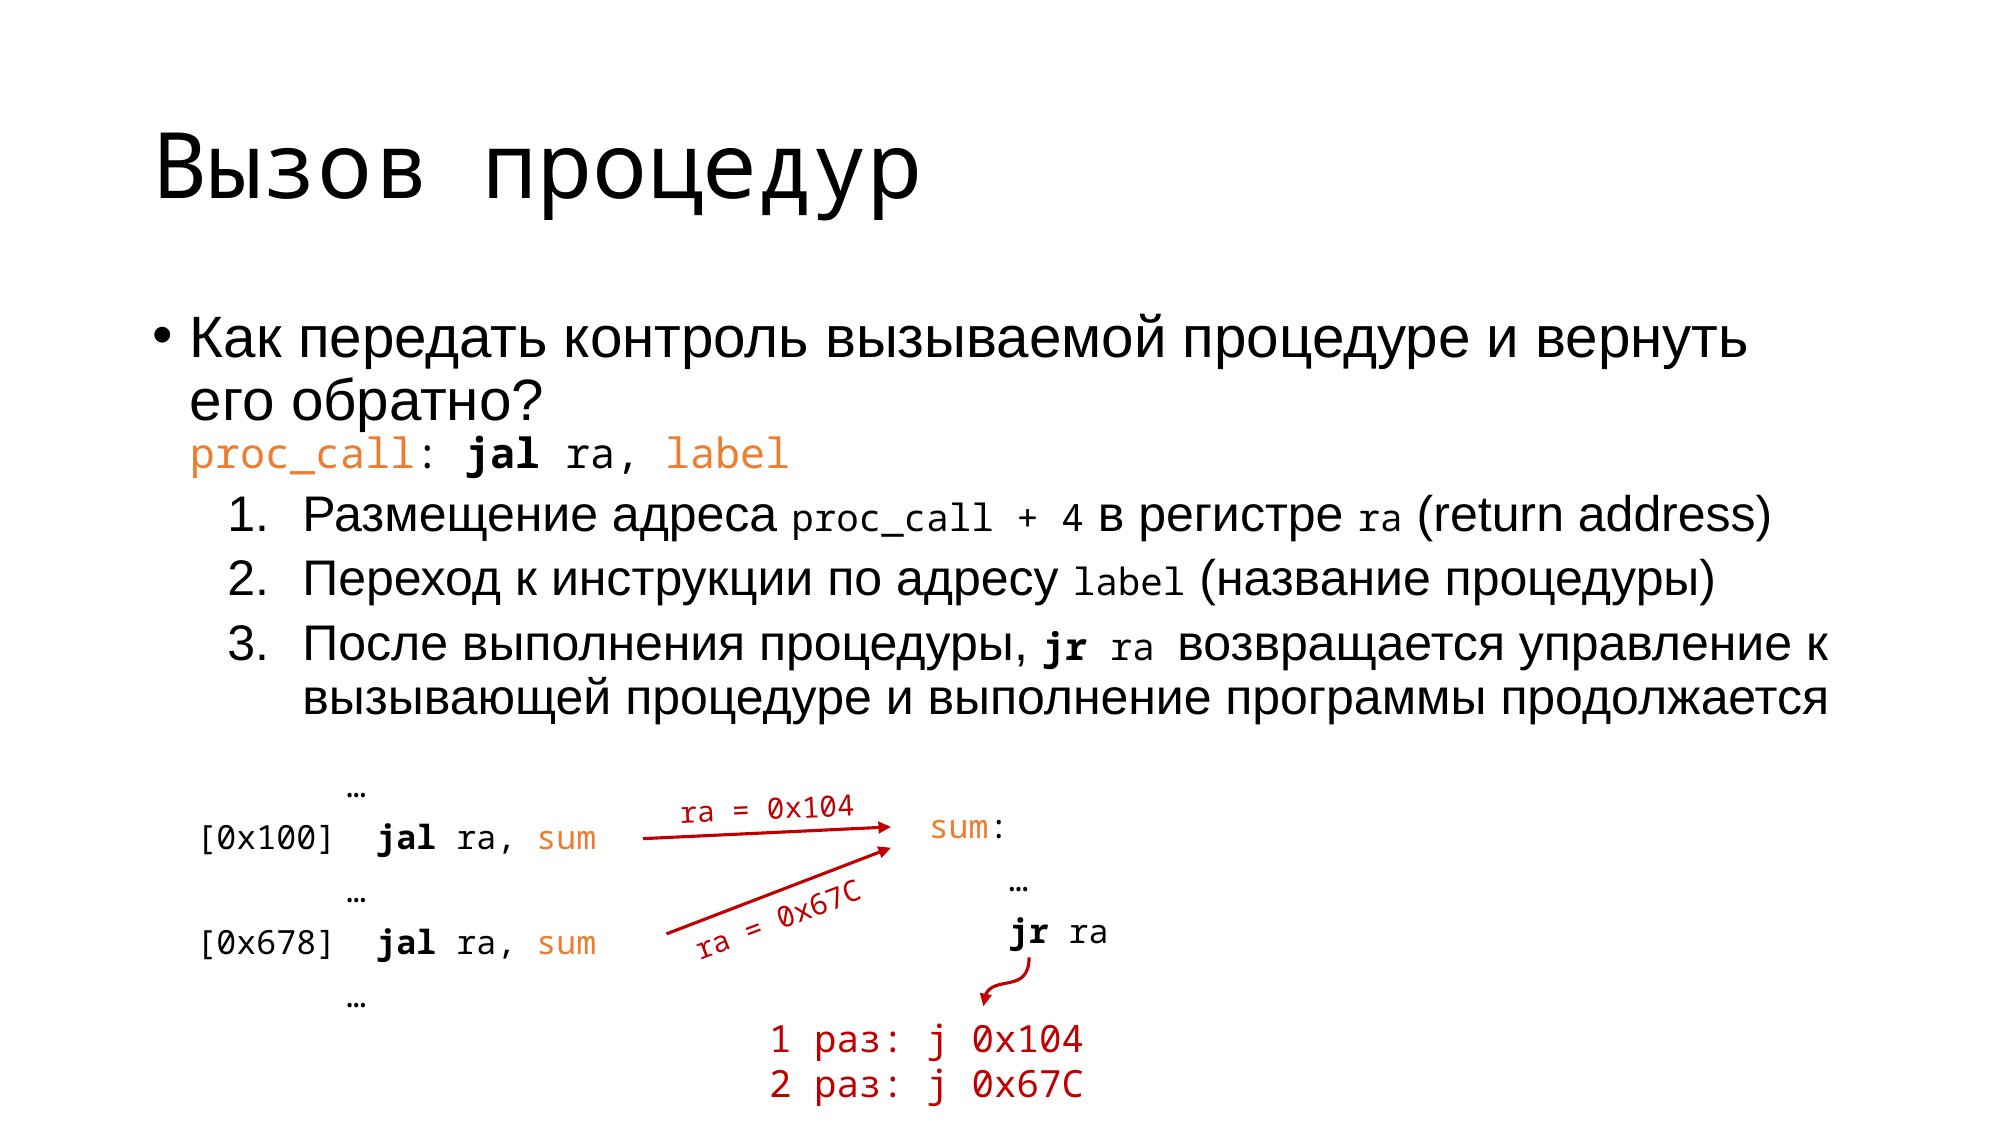

# Вызов процедур
Как передать контроль вызываемой процедуре и вернуть его обратно?
proc_call: jal ra, label
Размещение адреса proc_call + 4 в регистре ra (return address)
Переход к инструкции по адресу label (название процедуры)
После выполнения процедуры, jr ra возвращается управление к вызывающей процедуре и выполнение программы продолжается
	…
[0x100]  jal ra, sum
	…
[0x678]  jal ra, sum
	…

ra = 0x104
sum:
    …
    jr ra

ra = 0x67C
1 раз: j 0x104
2 раз: j 0x67C